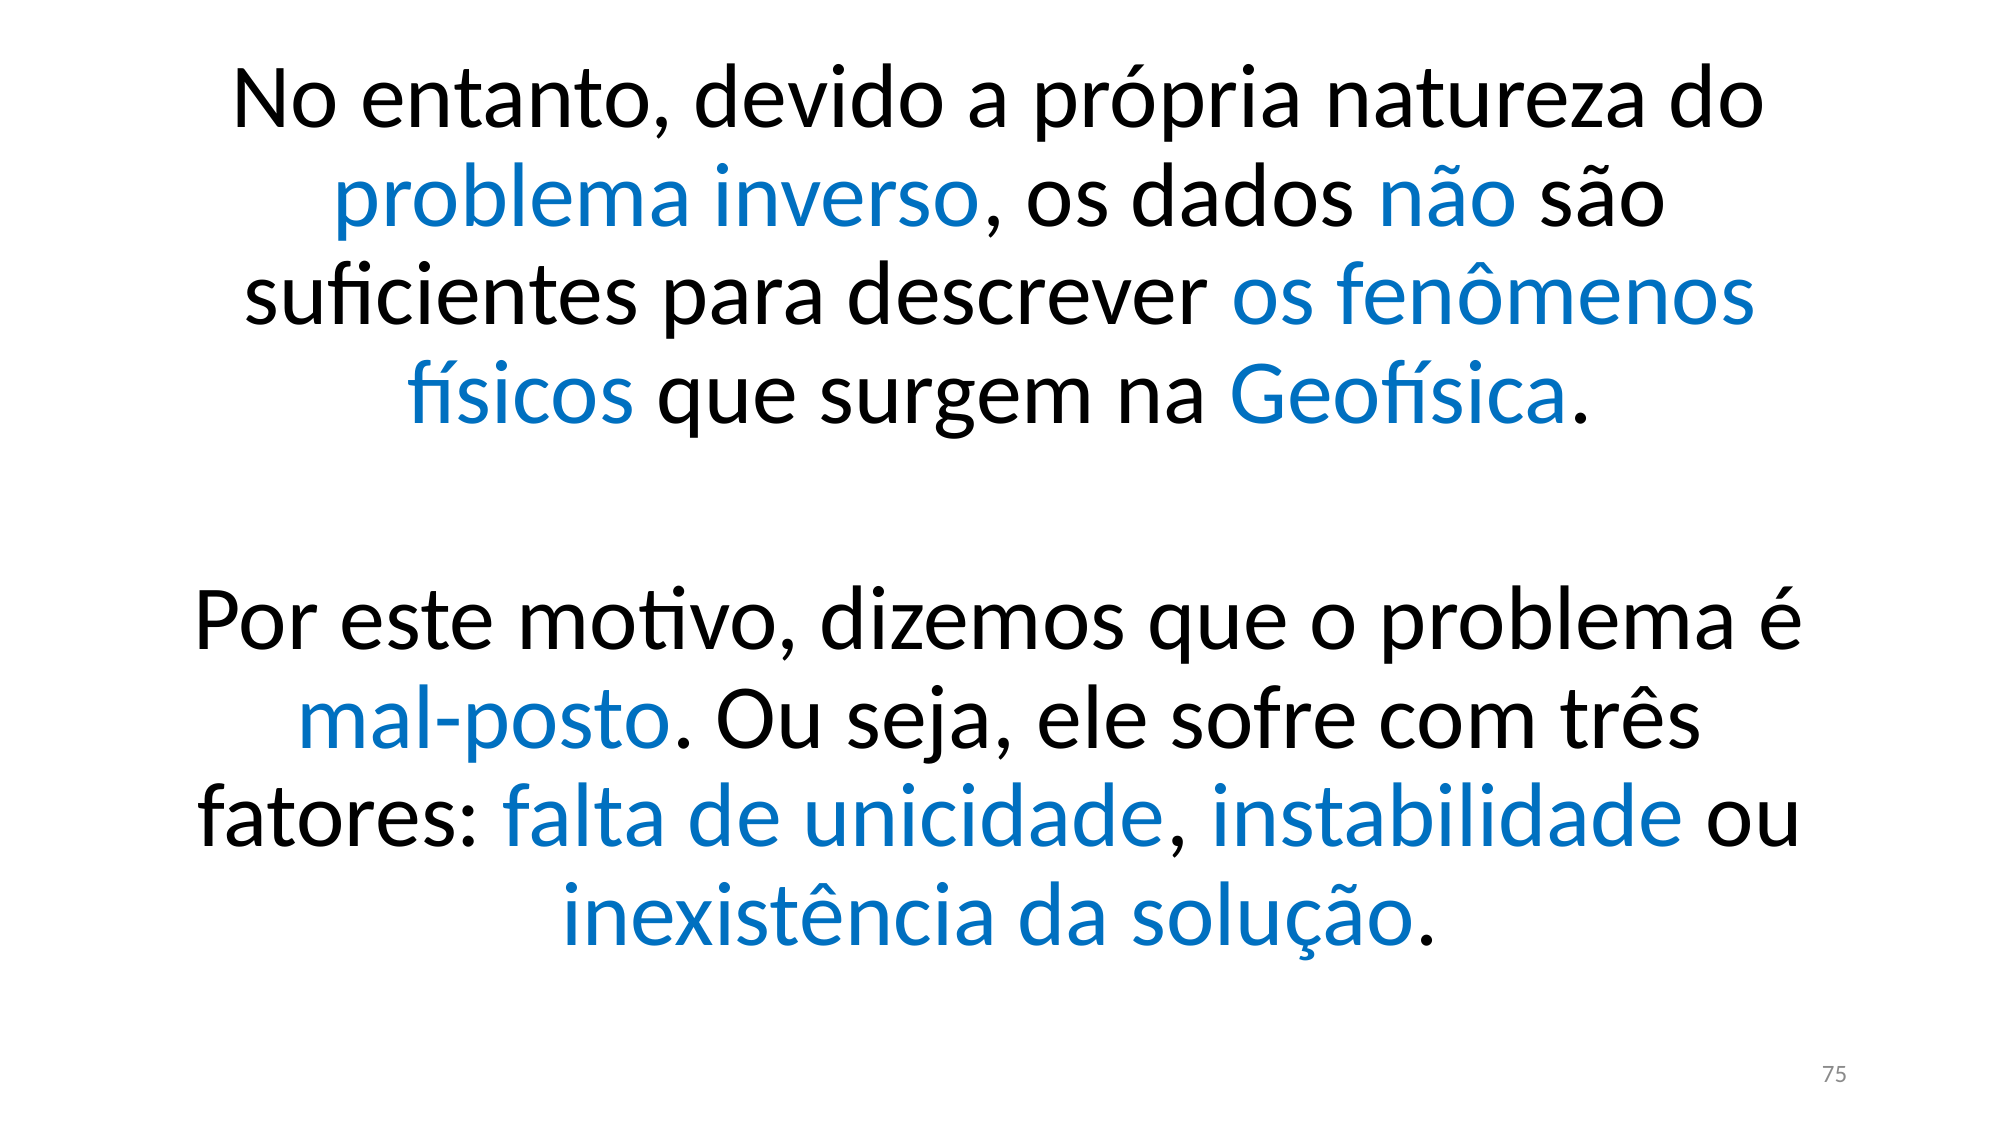

No entanto, devido a própria natureza do problema inverso, os dados não são suficientes para descrever os fenômenos físicos que surgem na Geofísica.
Por este motivo, dizemos que o problema é mal-posto. Ou seja, ele sofre com três fatores: falta de unicidade, instabilidade ou inexistência da solução.
75